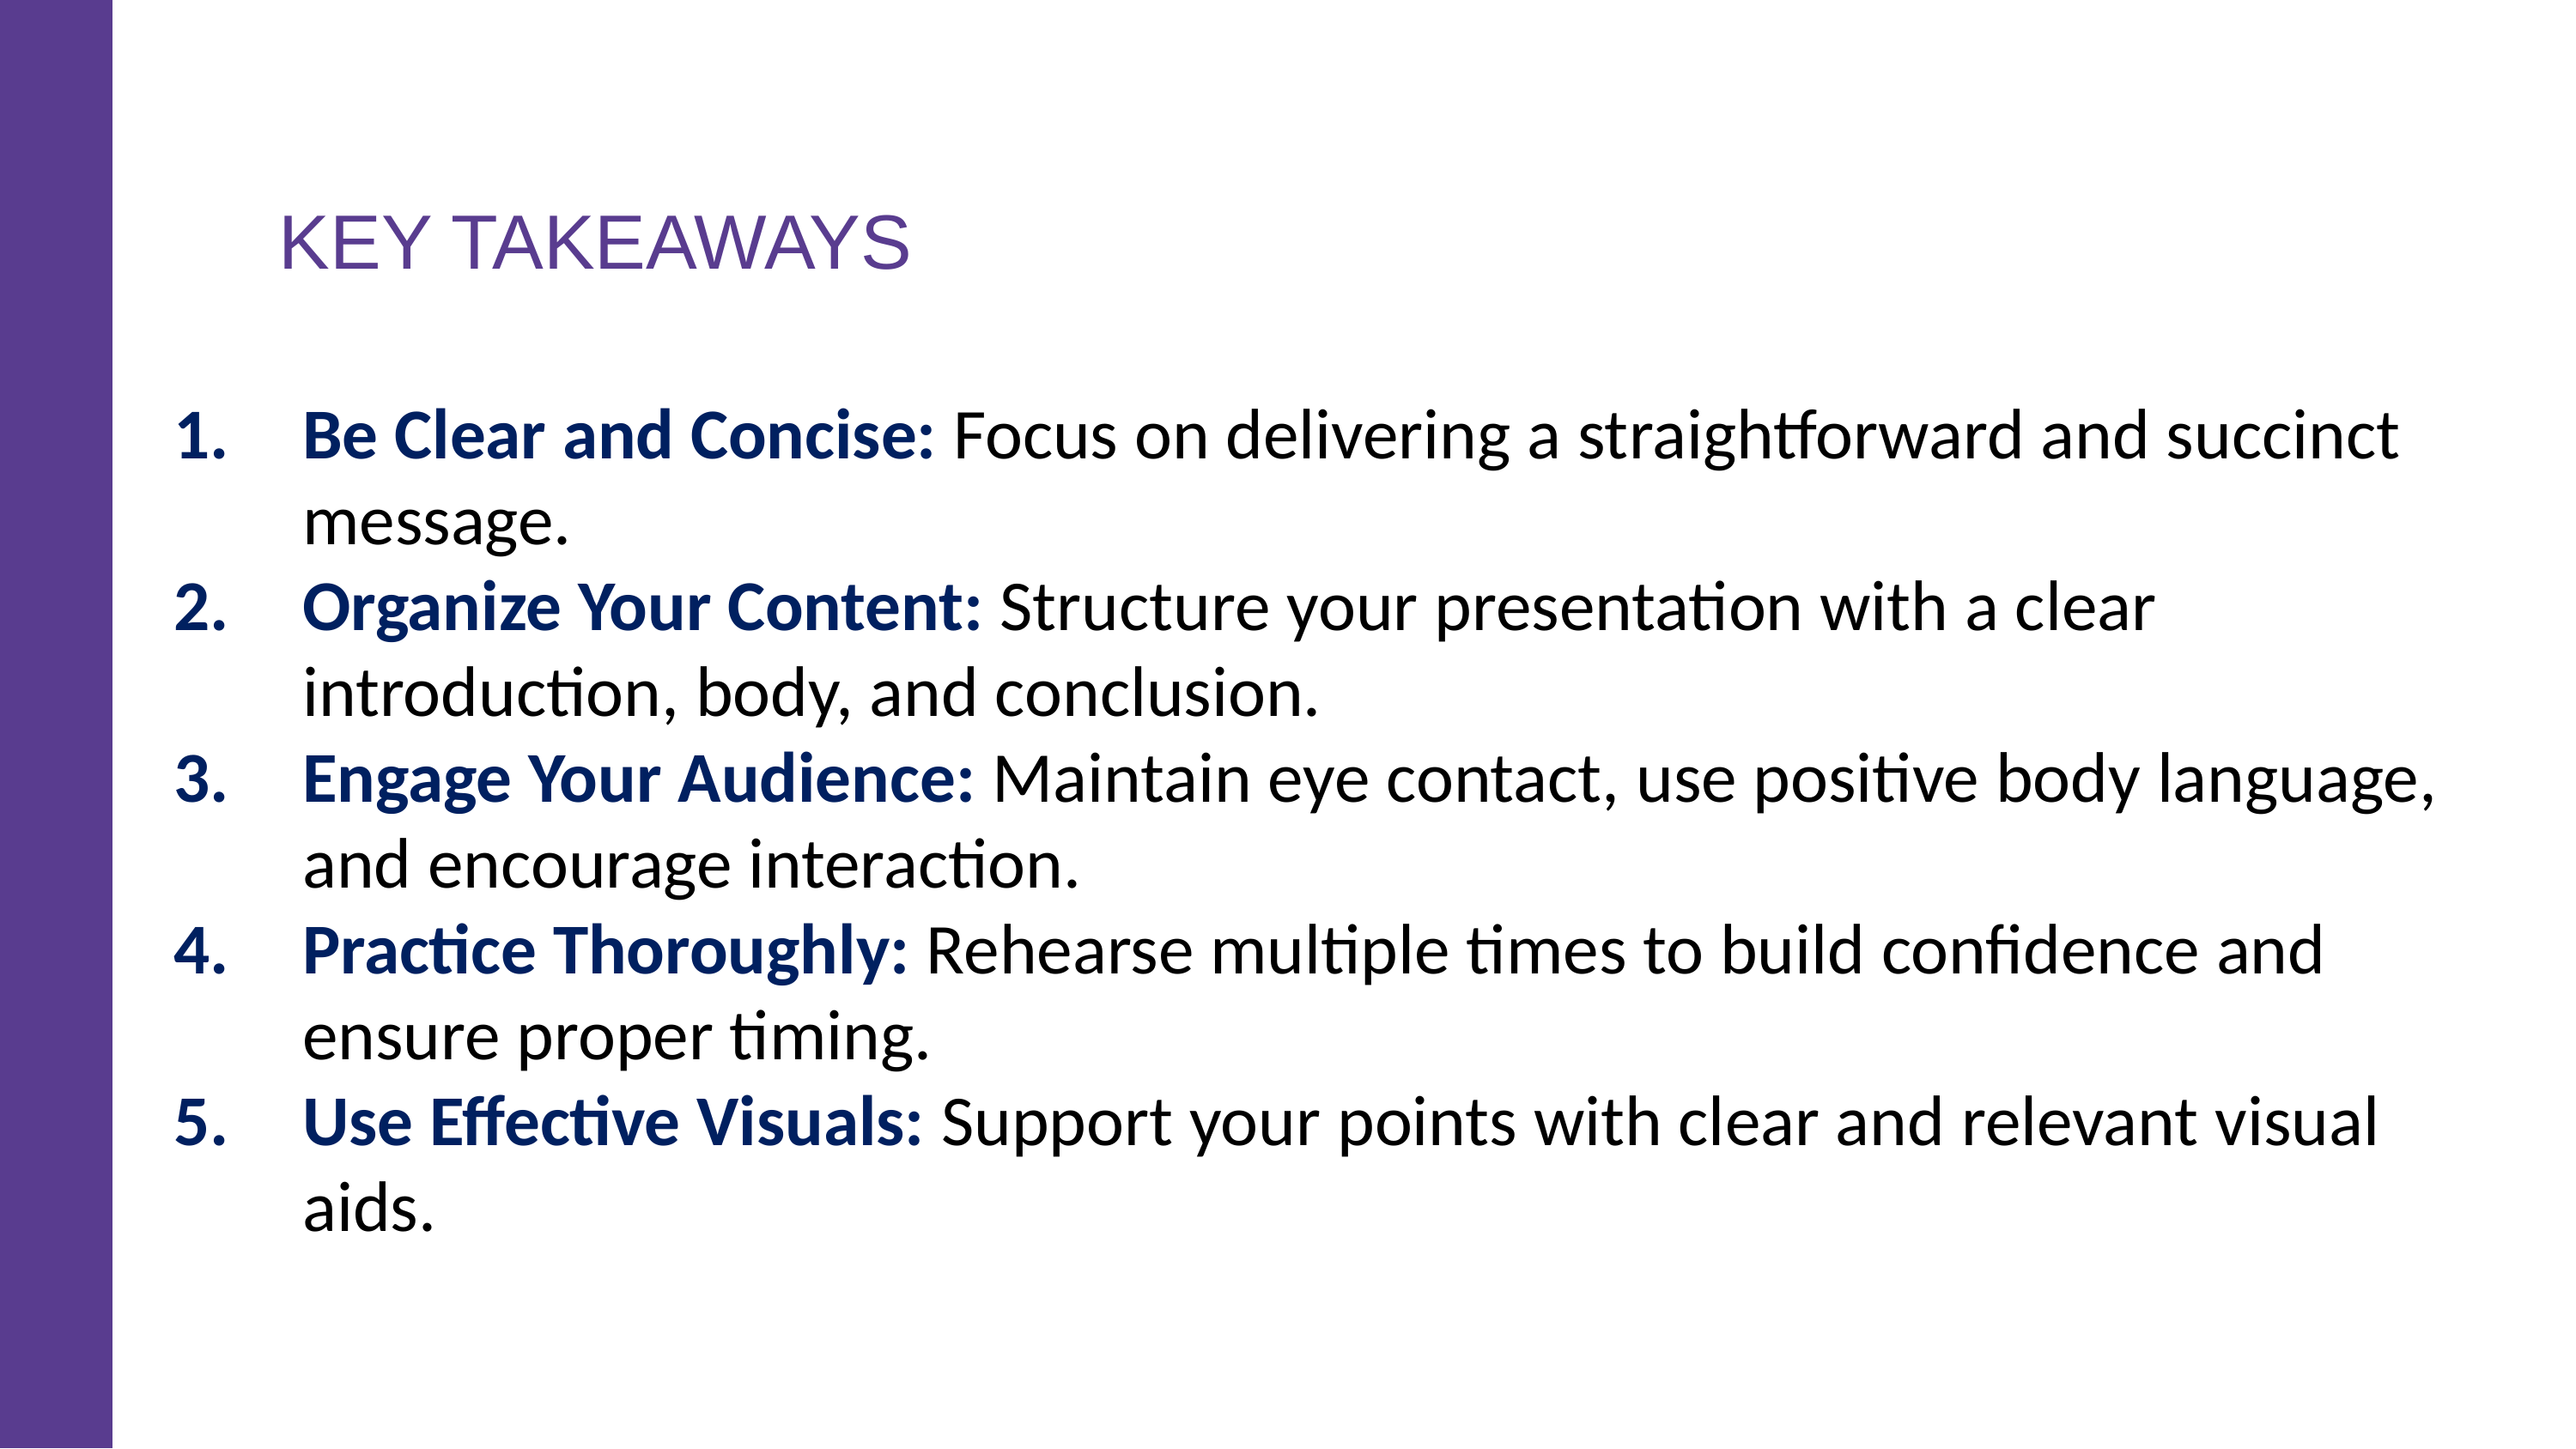

KEY TAKEAWAYS
Be Clear and Concise: Focus on delivering a straightforward and succinct message.
Organize Your Content: Structure your presentation with a clear introduction, body, and conclusion.
Engage Your Audience: Maintain eye contact, use positive body language, and encourage interaction.
Practice Thoroughly: Rehearse multiple times to build confidence and ensure proper timing.
Use Effective Visuals: Support your points with clear and relevant visual aids.